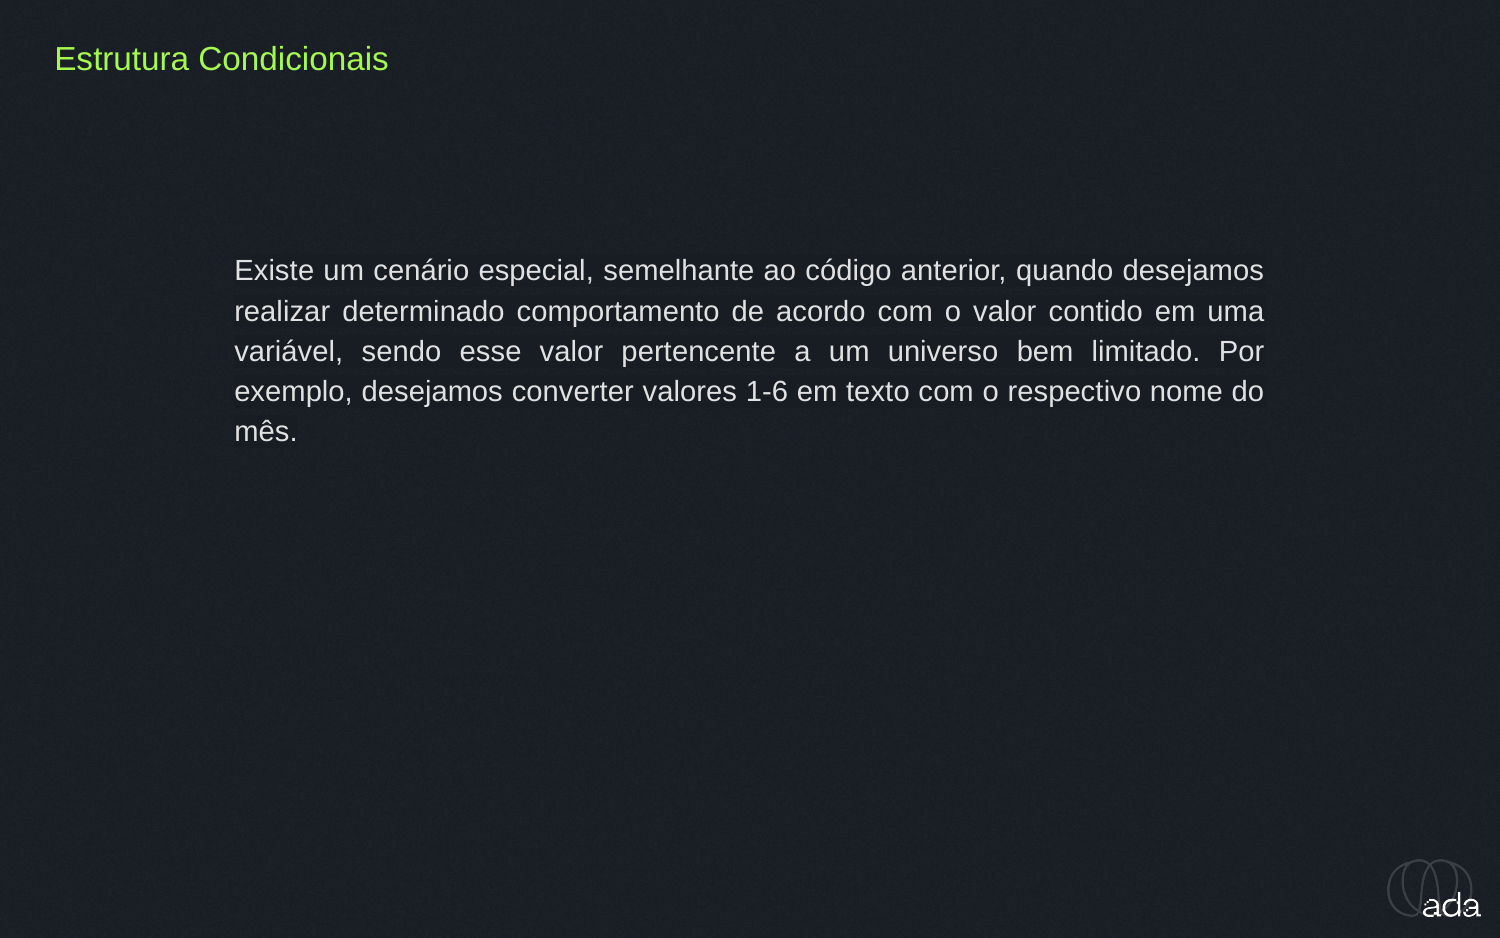

Estrutura Condicionais

Existe um cenário especial, semelhante ao código anterior, quando desejamos realizar determinado comportamento de acordo com o valor contido em uma variável, sendo esse valor pertencente a um universo bem limitado. Por exemplo, desejamos converter valores 1-6 em texto com o respectivo nome do mês.